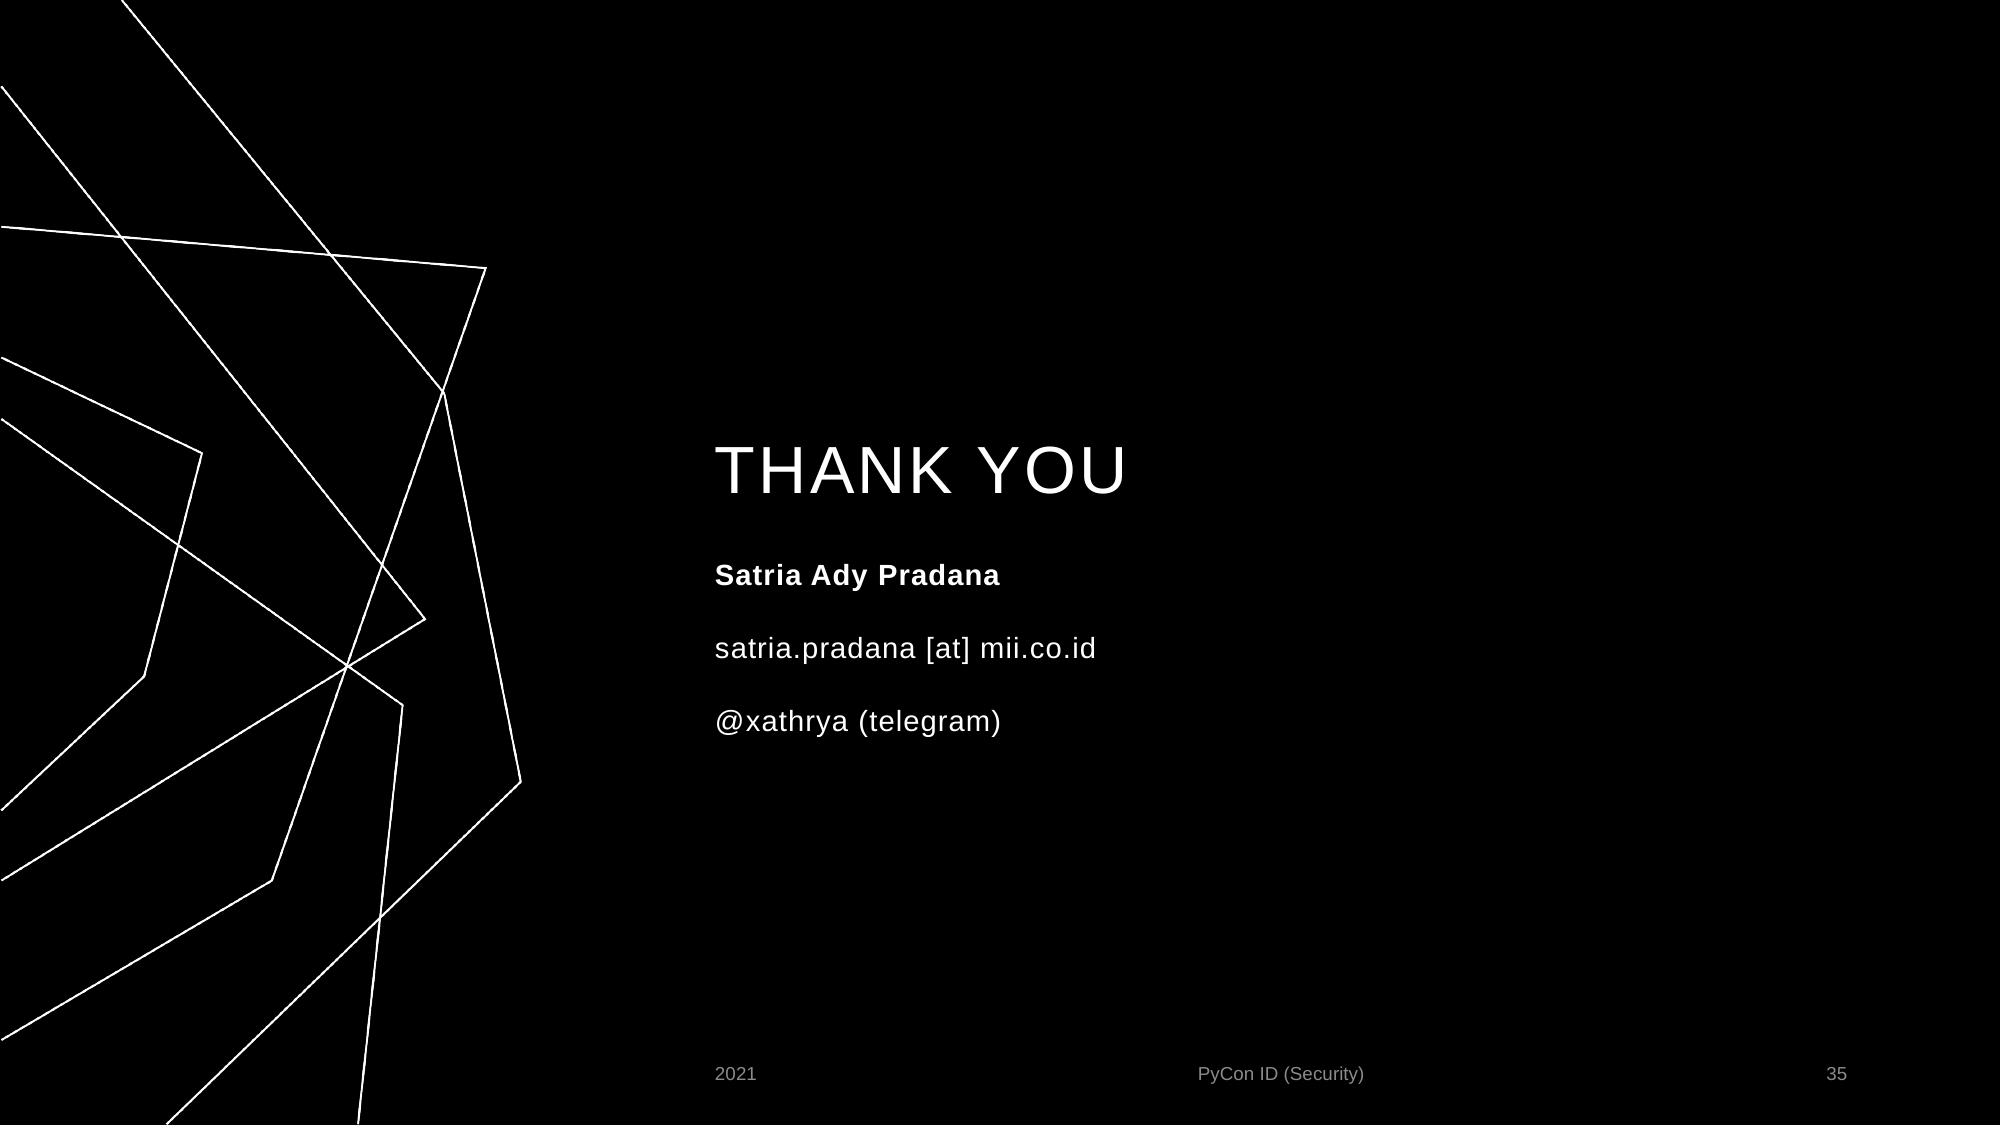

# Thank You
Satria Ady Pradana
satria.pradana [at] mii.co.id
@xathrya (telegram)
2021
PyCon ID (Security)
35